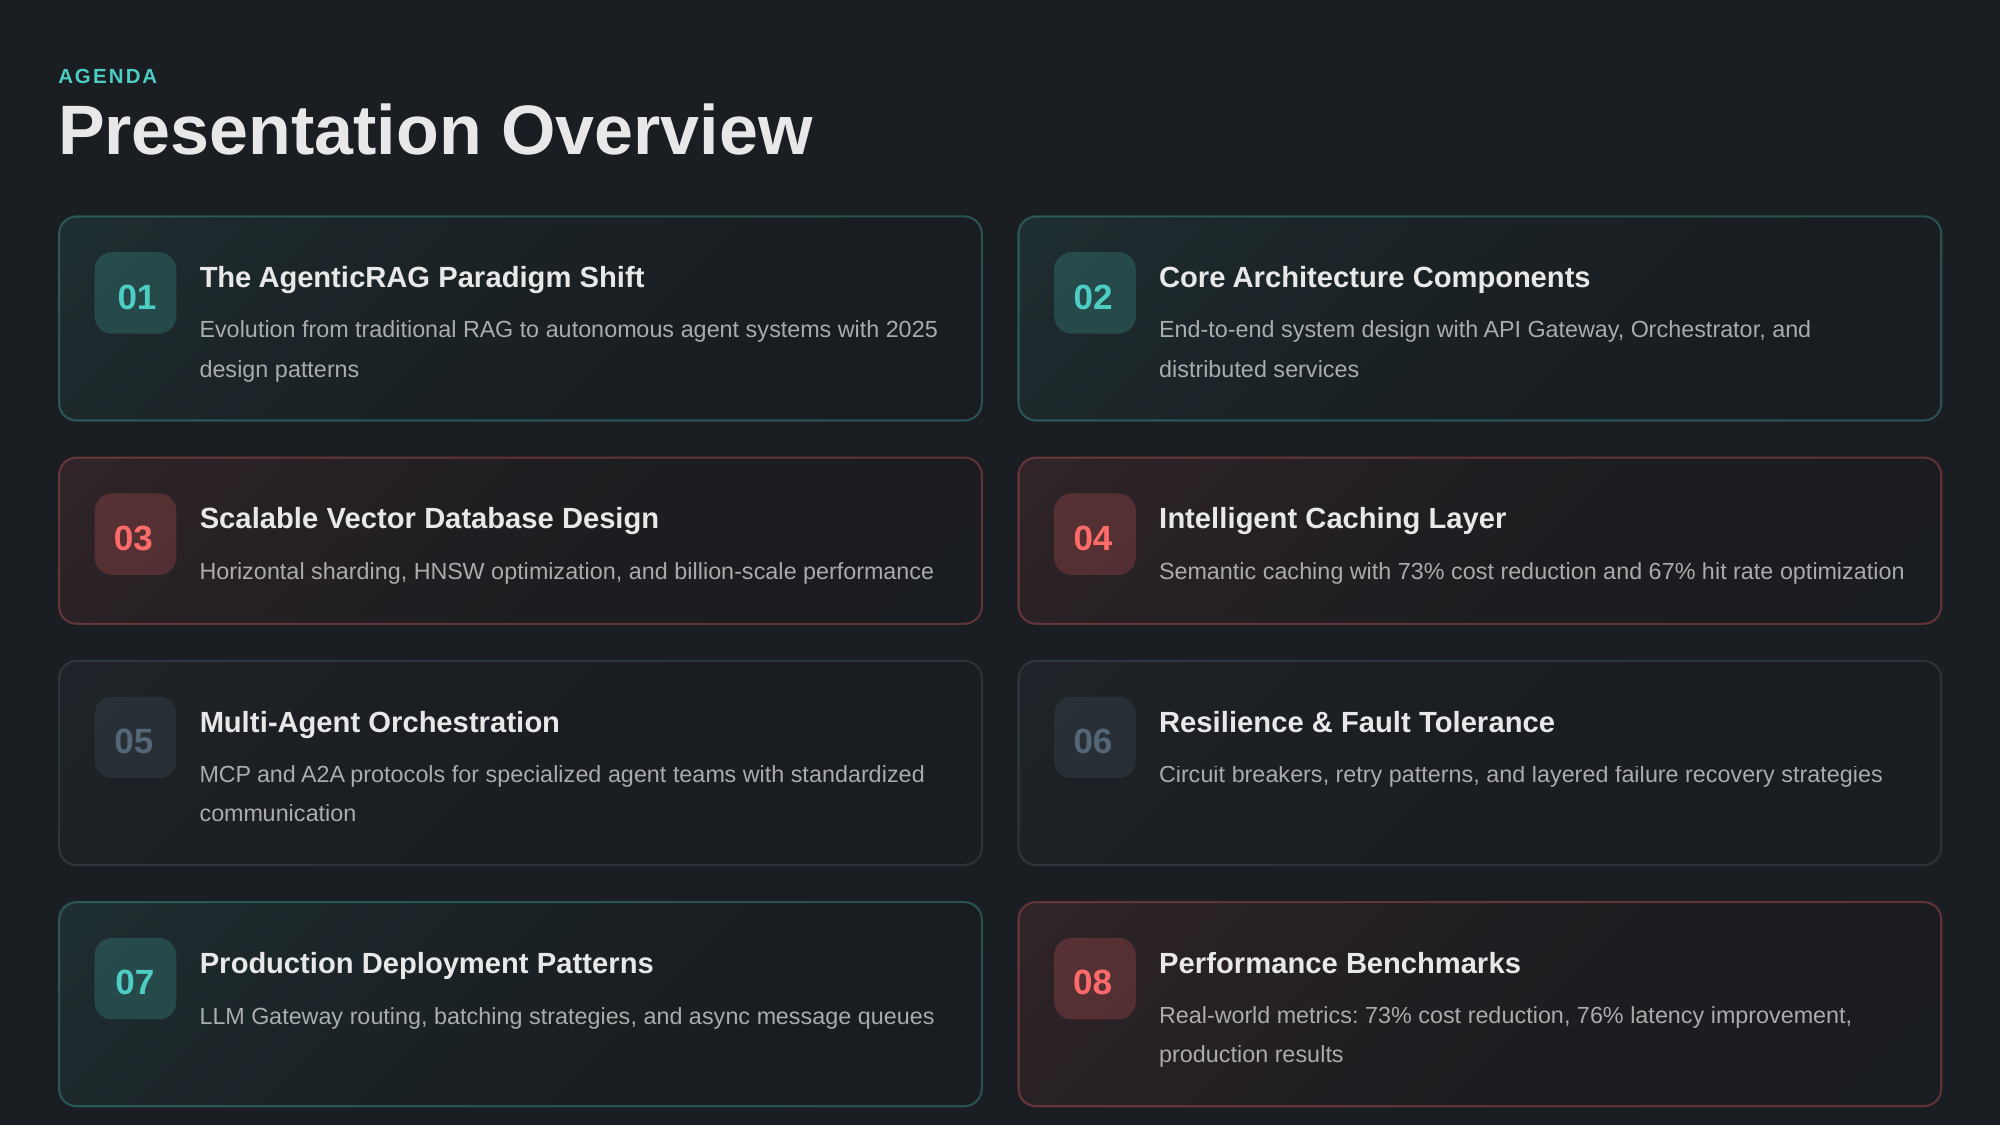

AGENDA
Presentation Overview

The AgenticRAG Paradigm Shift

Core Architecture Components
01
02
Evolution from traditional RAG to autonomous agent systems with 2025 design patterns
End-to-end system design with API Gateway, Orchestrator, and distributed services

Scalable Vector Database Design

Intelligent Caching Layer
03
04
Horizontal sharding, HNSW optimization, and billion-scale performance
Semantic caching with 73% cost reduction and 67% hit rate optimization

Multi-Agent Orchestration

Resilience & Fault Tolerance
05
06
MCP and A2A protocols for specialized agent teams with standardized communication
Circuit breakers, retry patterns, and layered failure recovery strategies

Production Deployment Patterns

Performance Benchmarks
07
08
LLM Gateway routing, batching strategies, and async message queues
Real-world metrics: 73% cost reduction, 76% latency improvement, production results